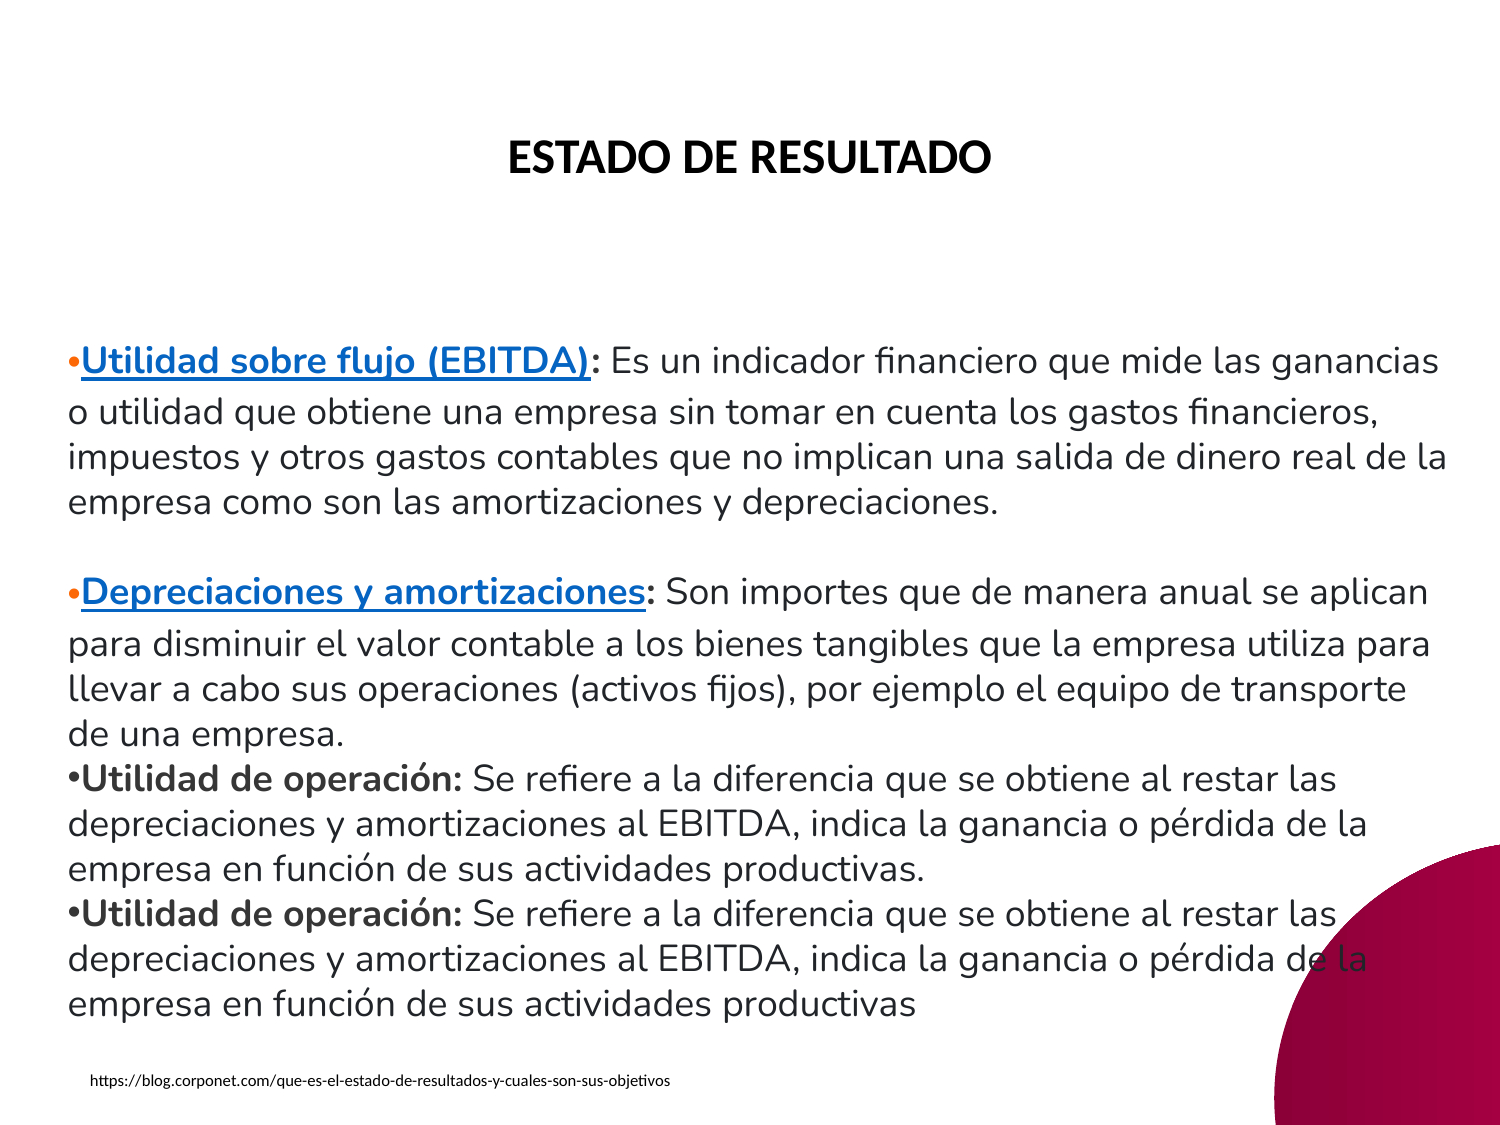

ESTADO DE RESULTADO

Utilidad sobre flujo (EBITDA): Es un indicador financiero que mide las ganancias o utilidad que obtiene una empresa sin tomar en cuenta los gastos financieros, impuestos y otros gastos contables que no implican una salida de dinero real de la empresa como son las amortizaciones y depreciaciones.
Depreciaciones y amortizaciones: Son importes que de manera anual se aplican para disminuir el valor contable a los bienes tangibles que la empresa utiliza para llevar a cabo sus operaciones (activos fijos), por ejemplo el equipo de transporte de una empresa.
Utilidad de operación: Se refiere a la diferencia que se obtiene al restar las depreciaciones y amortizaciones al EBITDA, indica la ganancia o pérdida de la empresa en función de sus actividades productivas.
Utilidad de operación: Se refiere a la diferencia que se obtiene al restar las depreciaciones y amortizaciones al EBITDA, indica la ganancia o pérdida de la empresa en función de sus actividades productivas

https://blog.corponet.com/que-es-el-estado-de-resultados-y-cuales-son-sus-objetivos